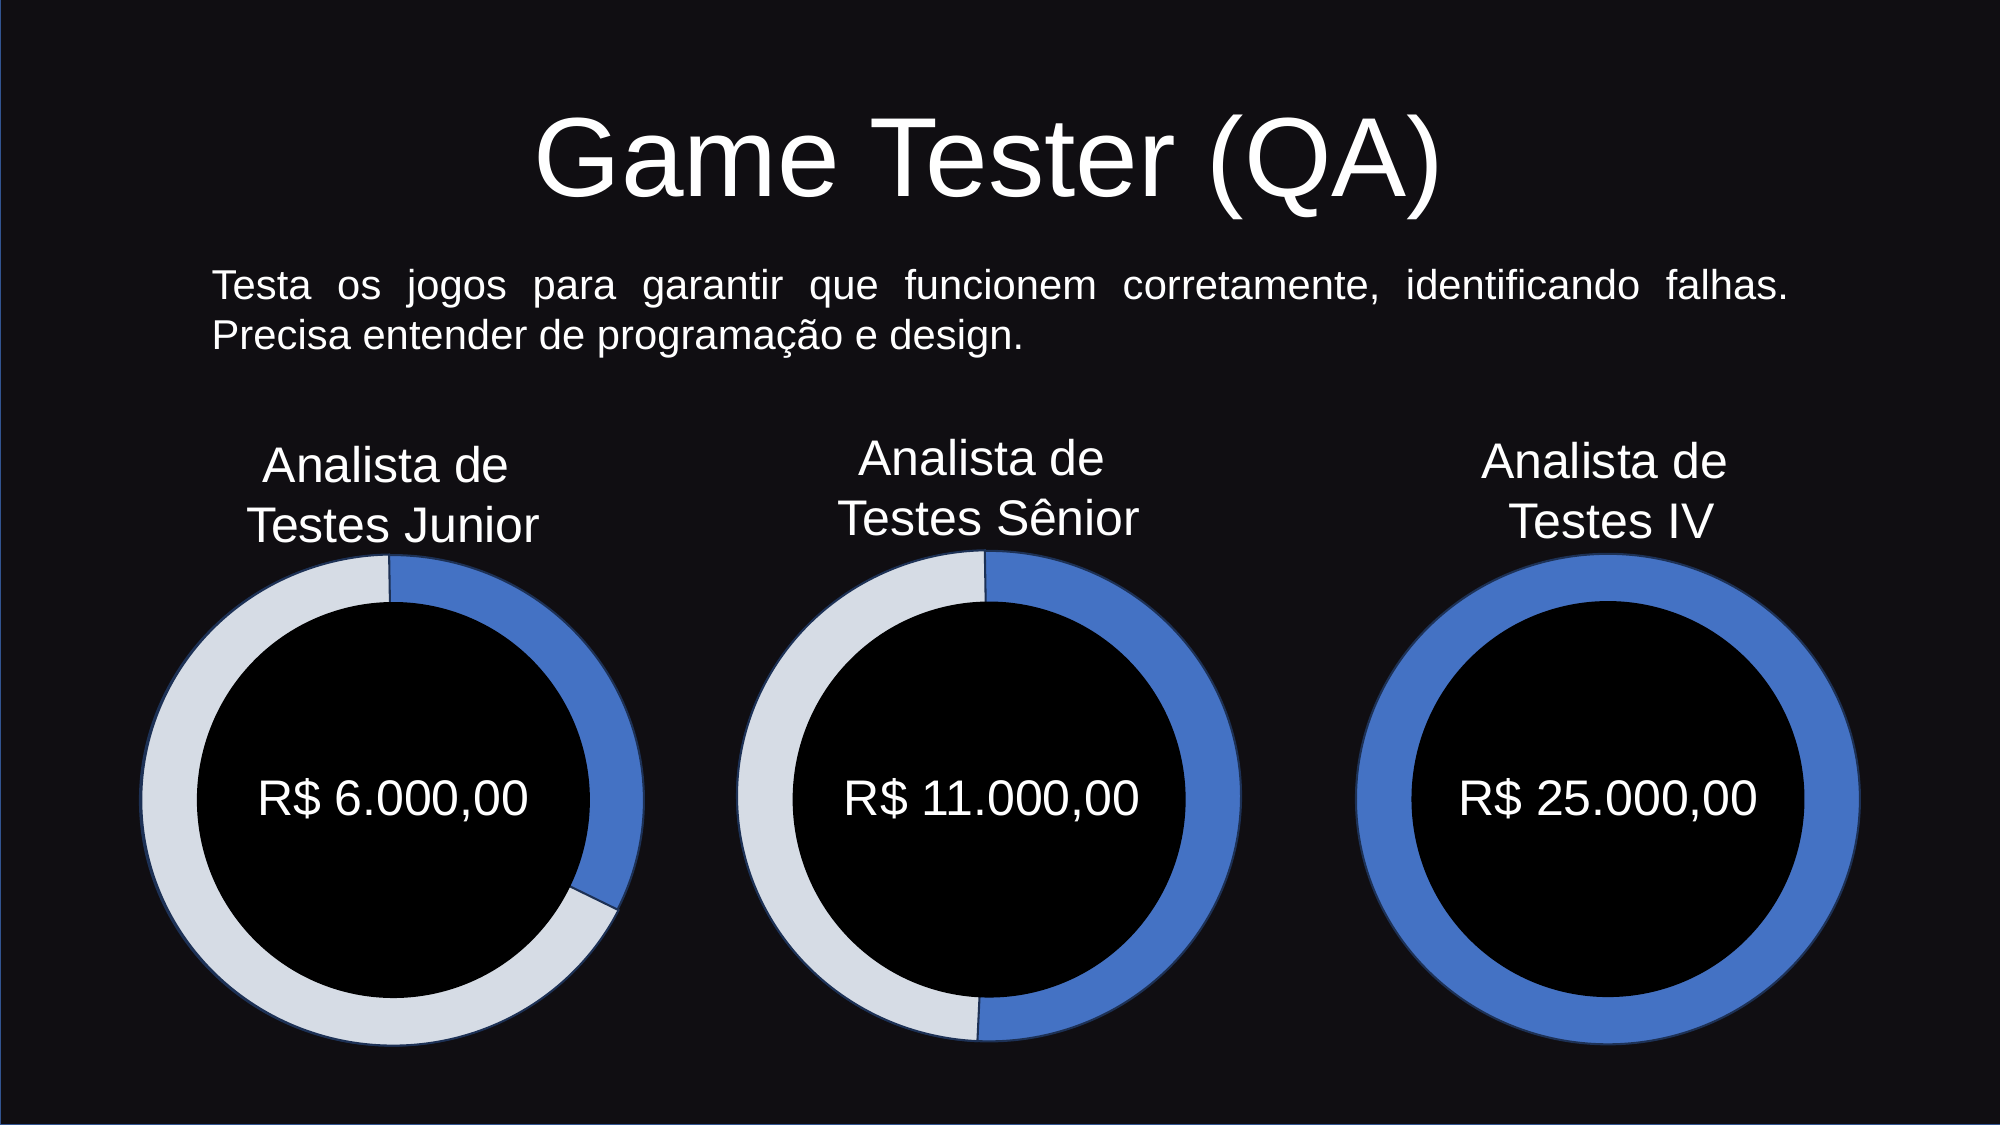

Game Tester (QA)
Testa os jogos para garantir que funcionem corretamente, identificando falhas. Precisa entender de programação e design.
Analista de
Testes Sênior
Analista de
Testes IV
Analista de
Testes Junior

R$ 11.000,00
R$ 6.000,00
R$ 25.000,00